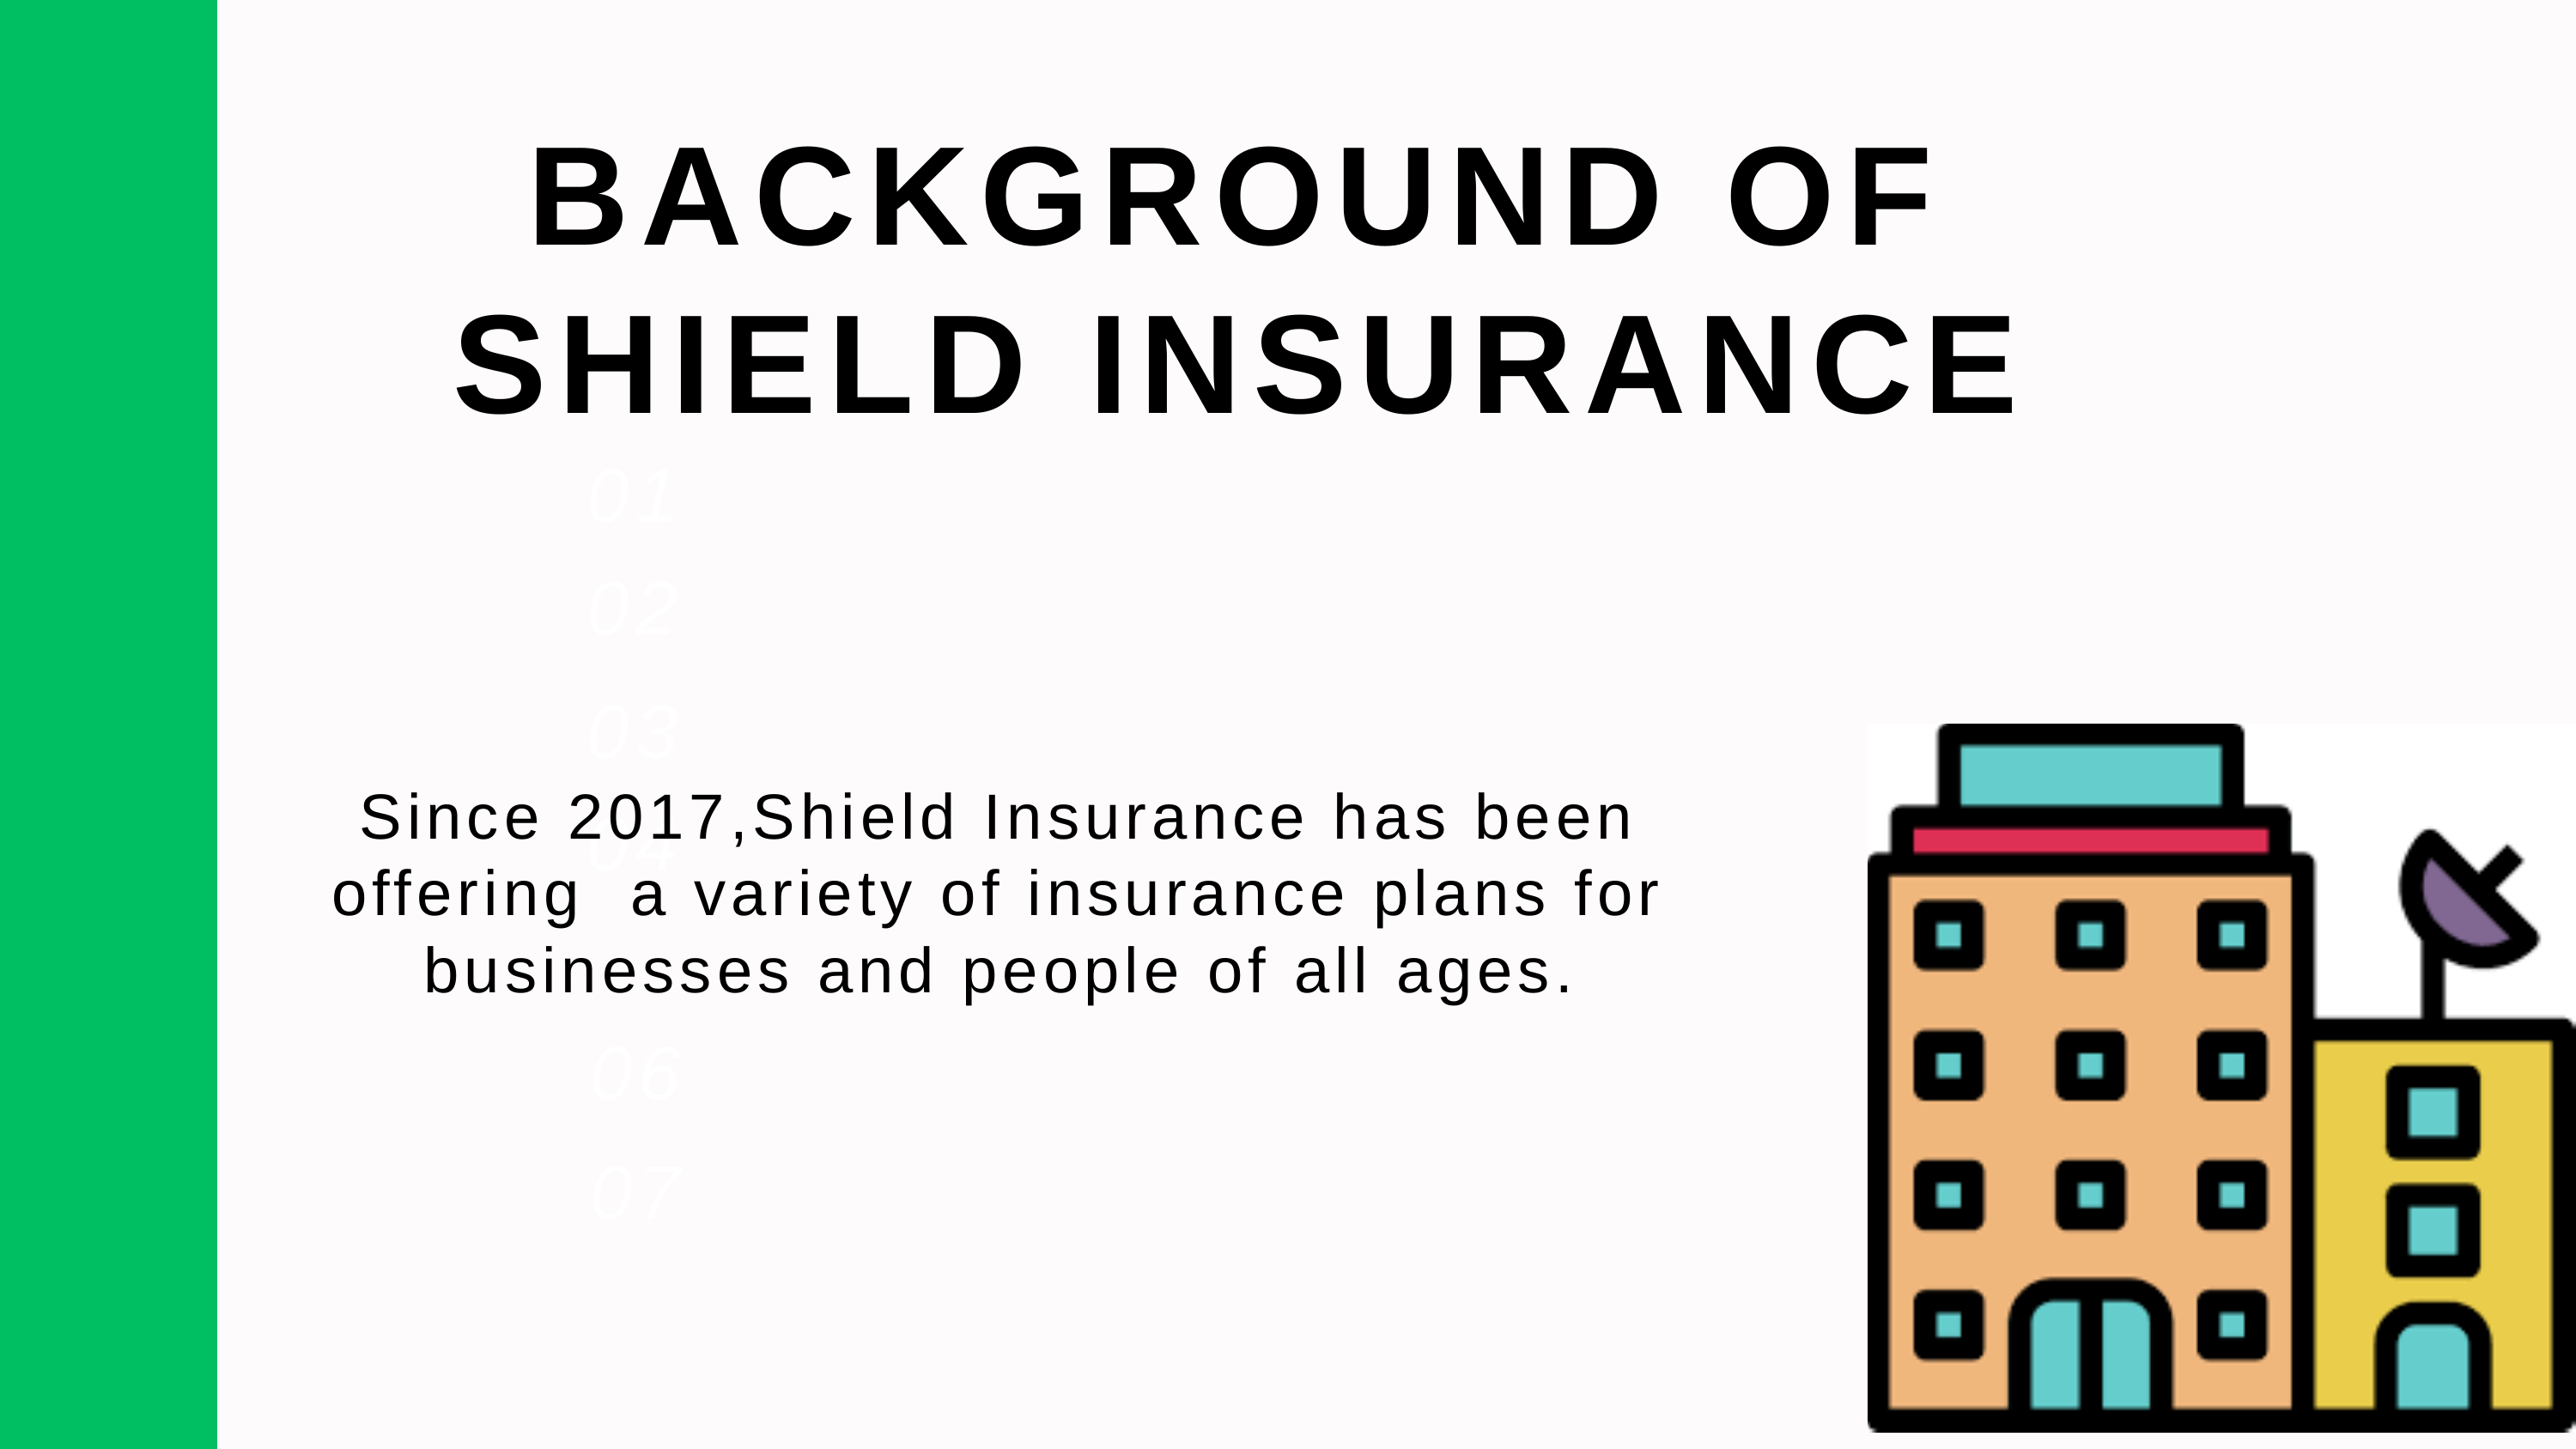

BACKGROUND OF SHIELD INSURANCE
01
02
03

Since 2017,Shield Insurance has been offering  a variety of insurance plans for businesses and people of all ages.
04
06
07